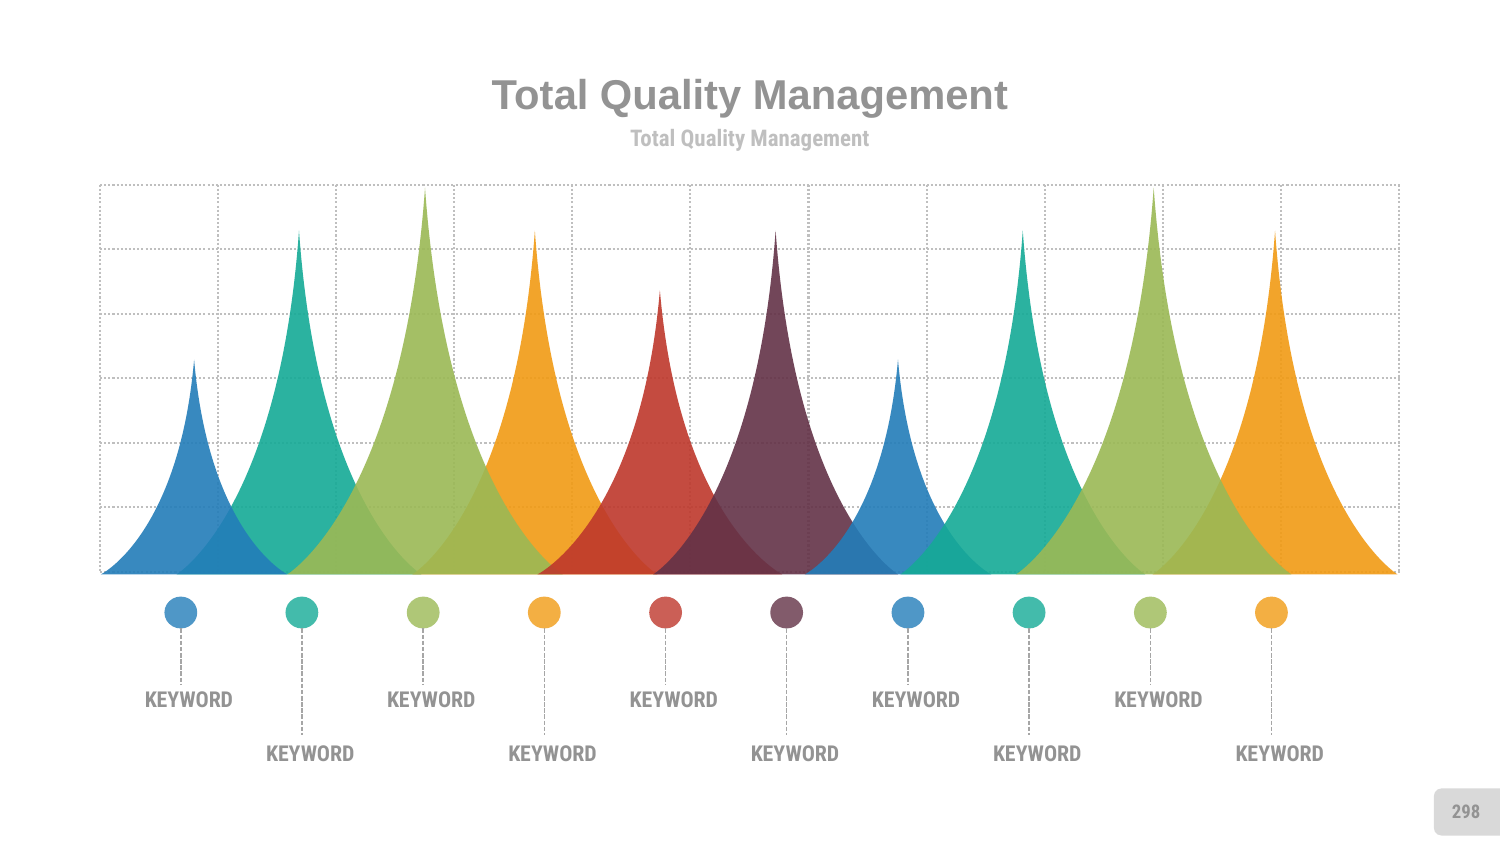

# Total Quality Management
Total Quality Management

KEYWORD

KEYWORD

KEYWORD

KEYWORD

KEYWORD

KEYWORD

KEYWORD

KEYWORD

KEYWORD

KEYWORD
298